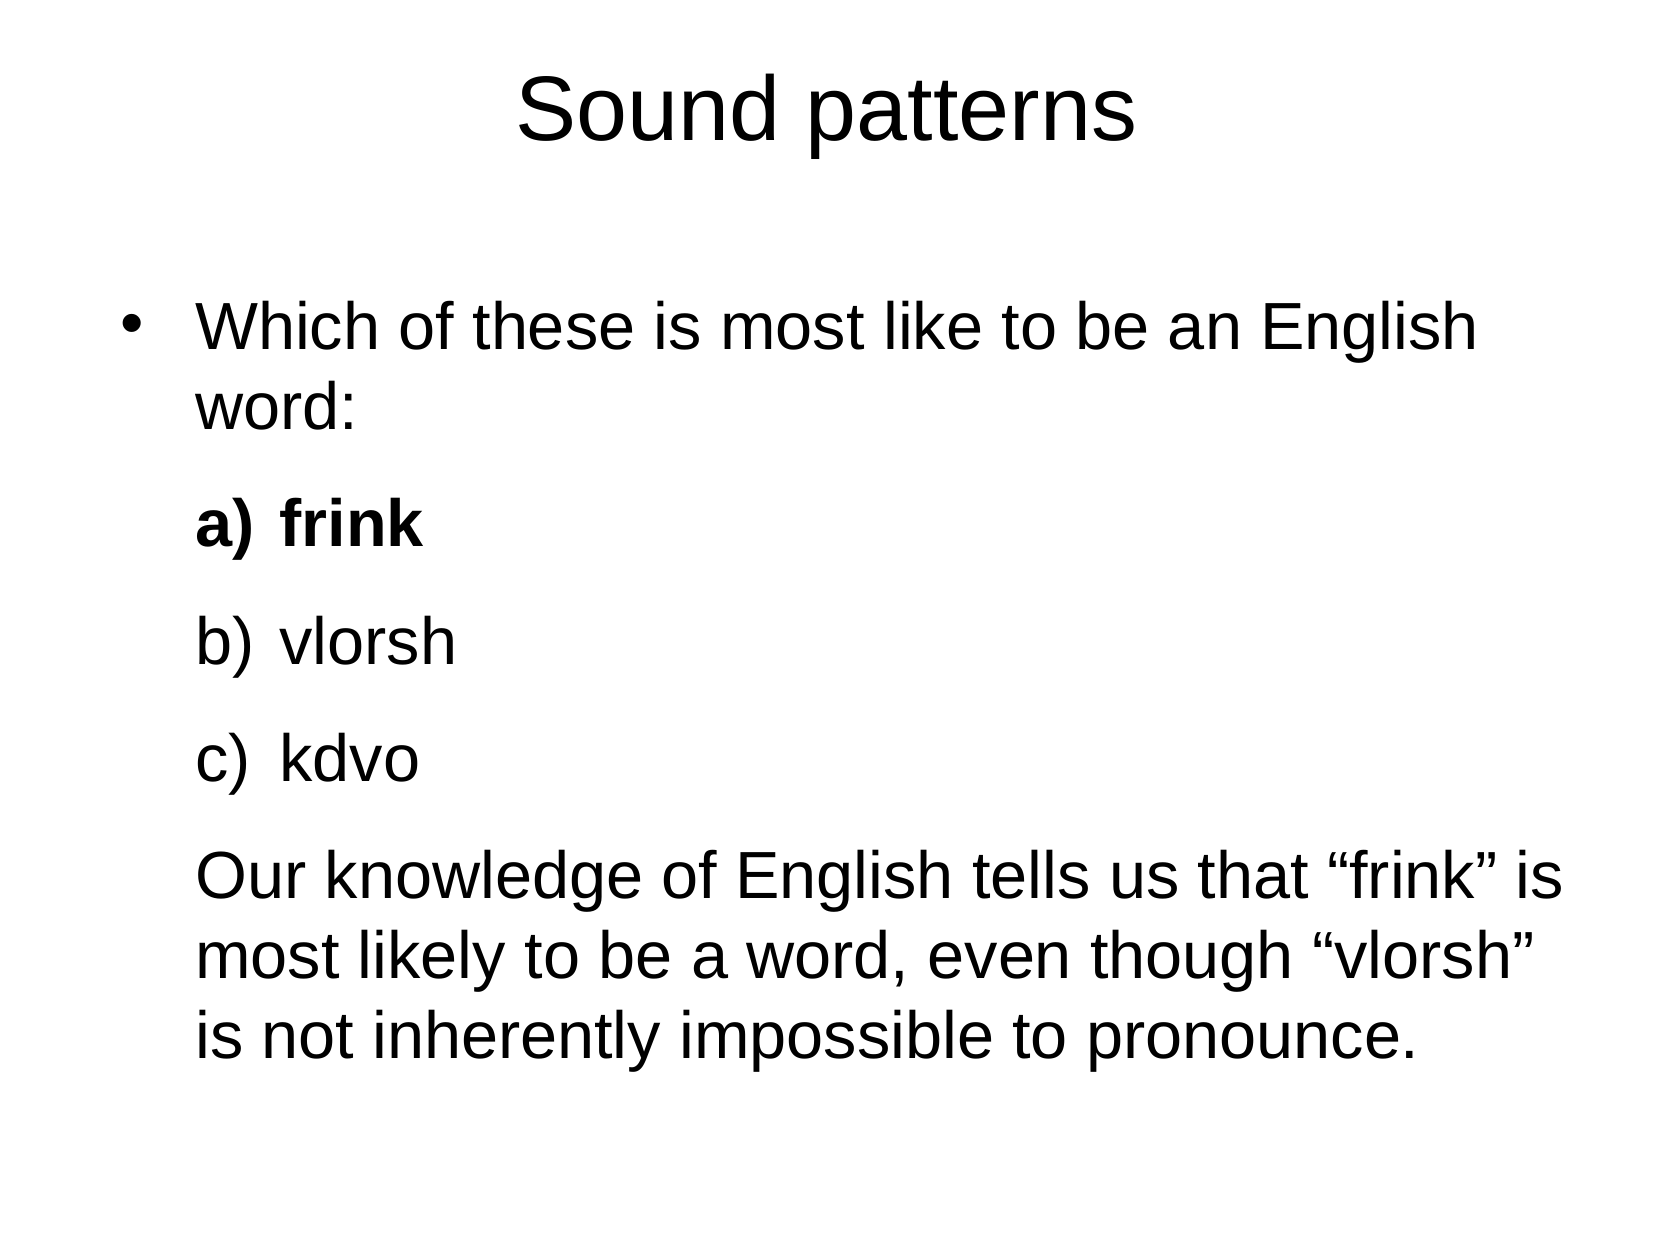

Sound patterns
Which of these is most like to be an English word:
frink
vlorsh
kdvo
Our knowledge of English tells us that “frink” is most likely to be a word, even though “vlorsh” is not inherently impossible to pronounce.